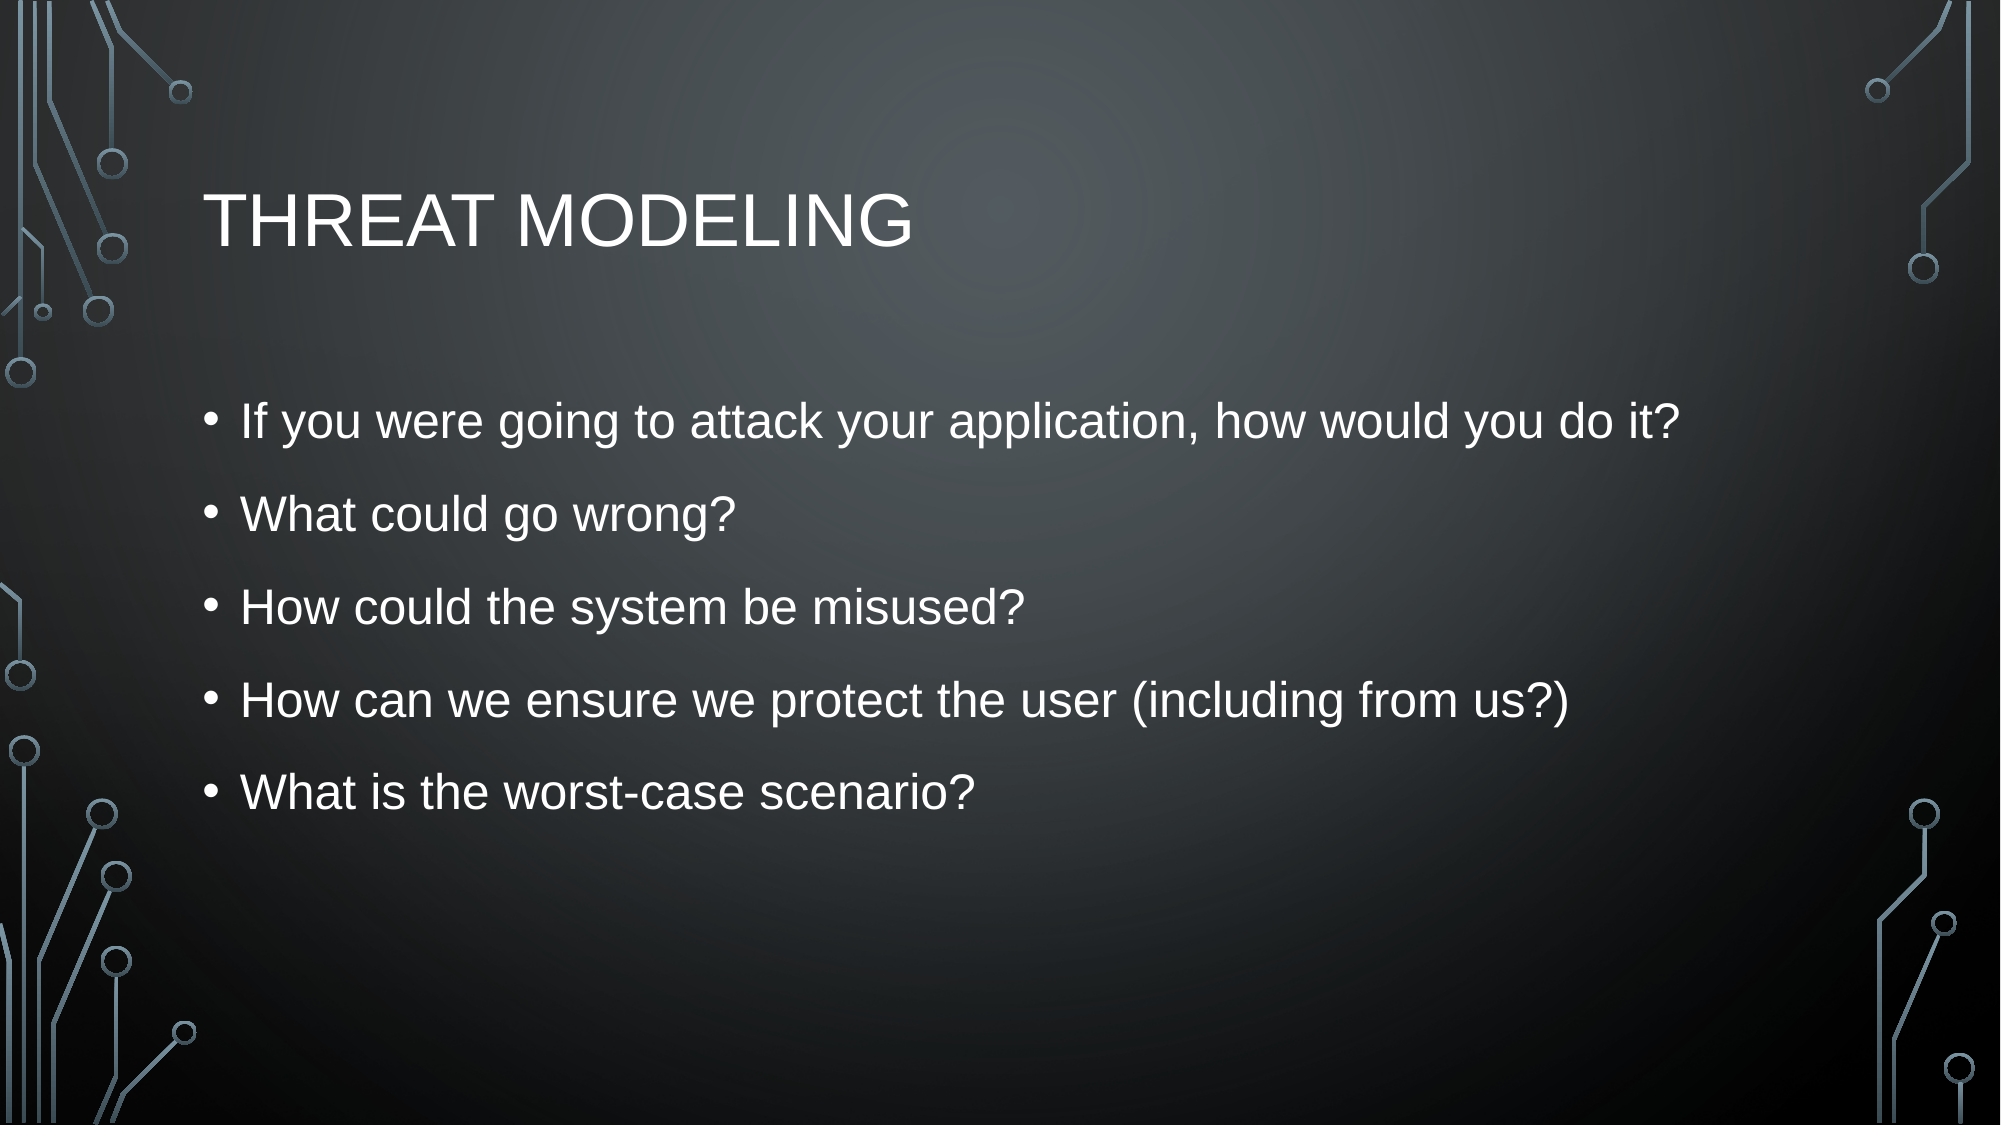

# THREAT MODELING
If you were going to attack your application, how would you do it?
What could go wrong?
How could the system be misused?
How can we ensure we protect the user (including from us?)
What is the worst-case scenario?